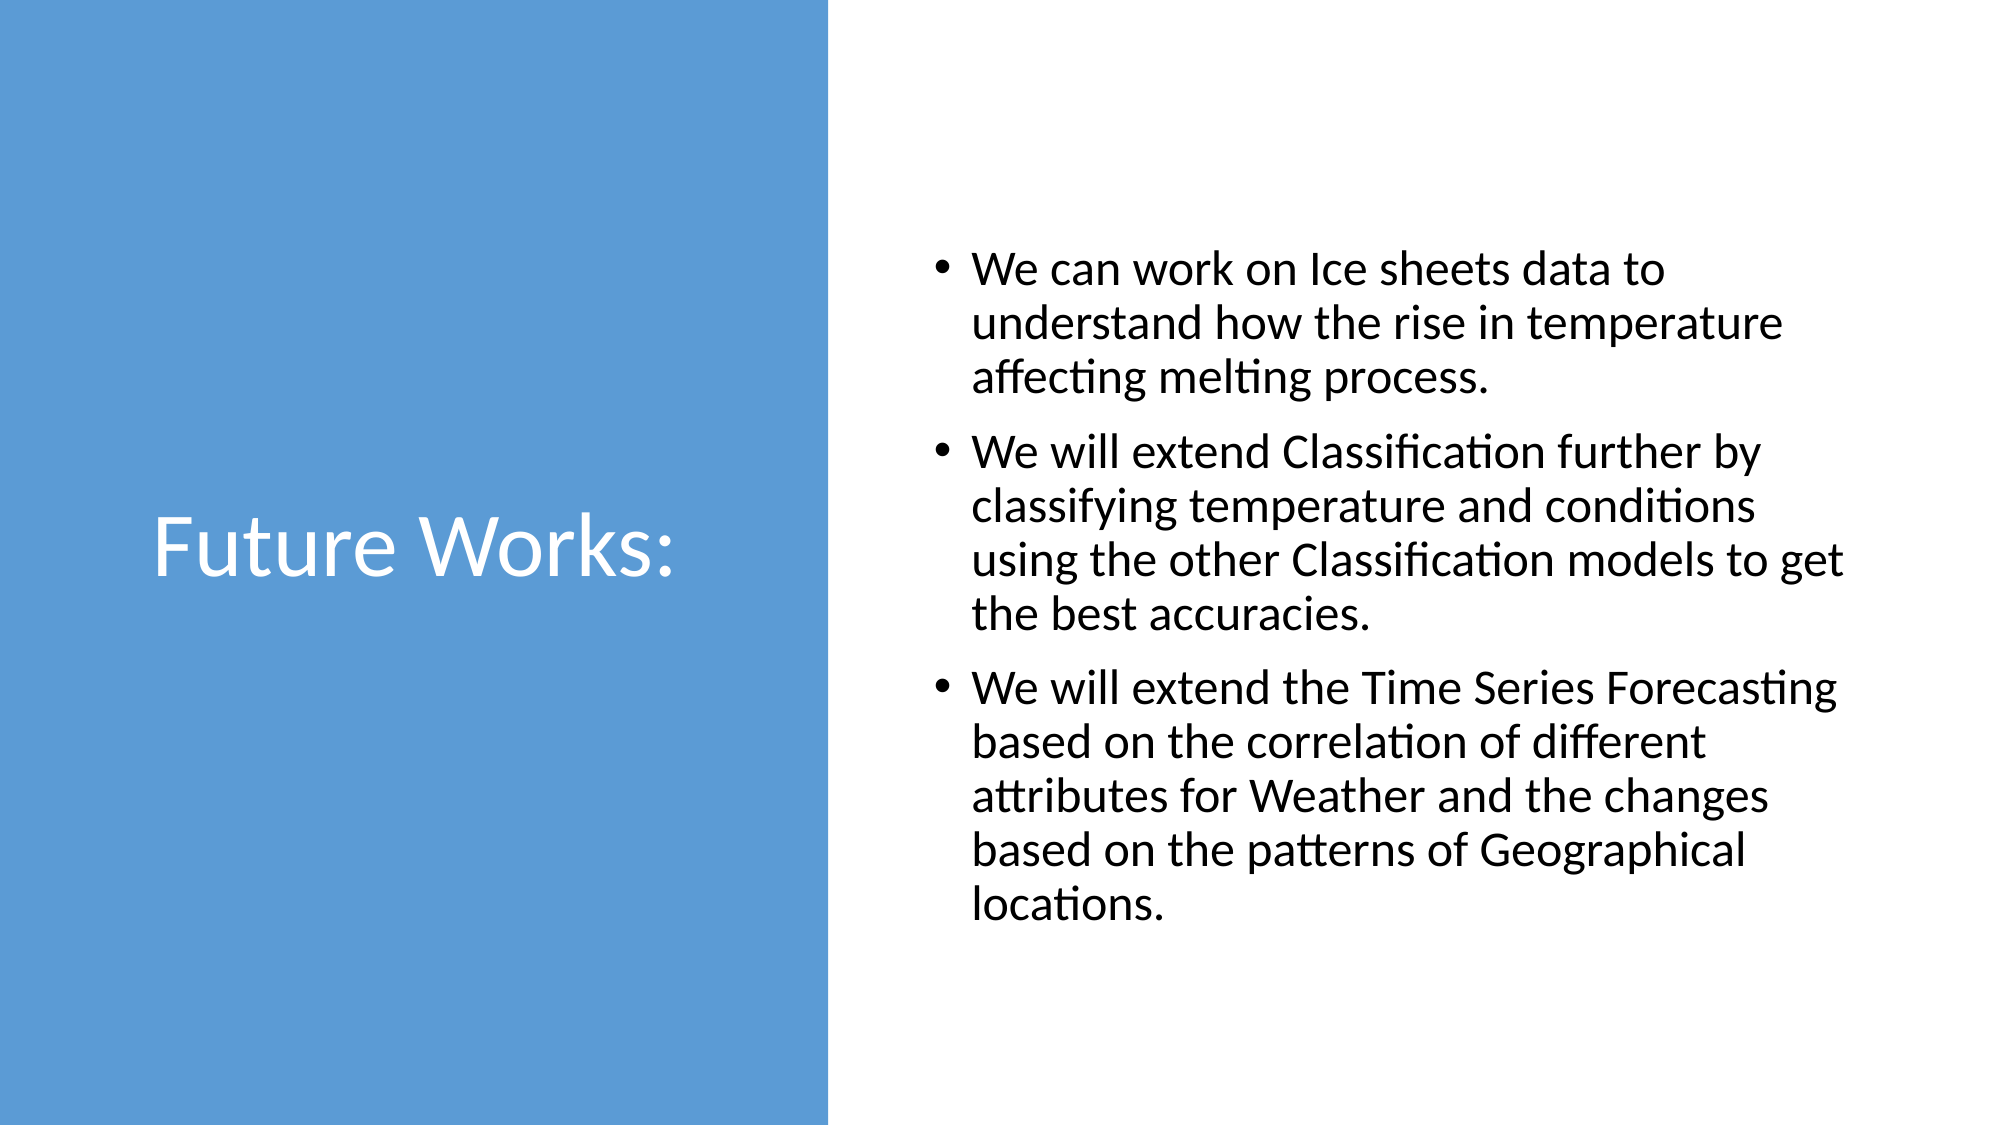

# Future Works:

We can work on Ice sheets data to understand how the rise in temperature affecting melting process.
We will extend Classification further by classifying temperature and conditions using the other Classification models to get the best accuracies.
We will extend the Time Series Forecasting based on the correlation of different attributes for Weather and the changes based on the patterns of Geographical locations.